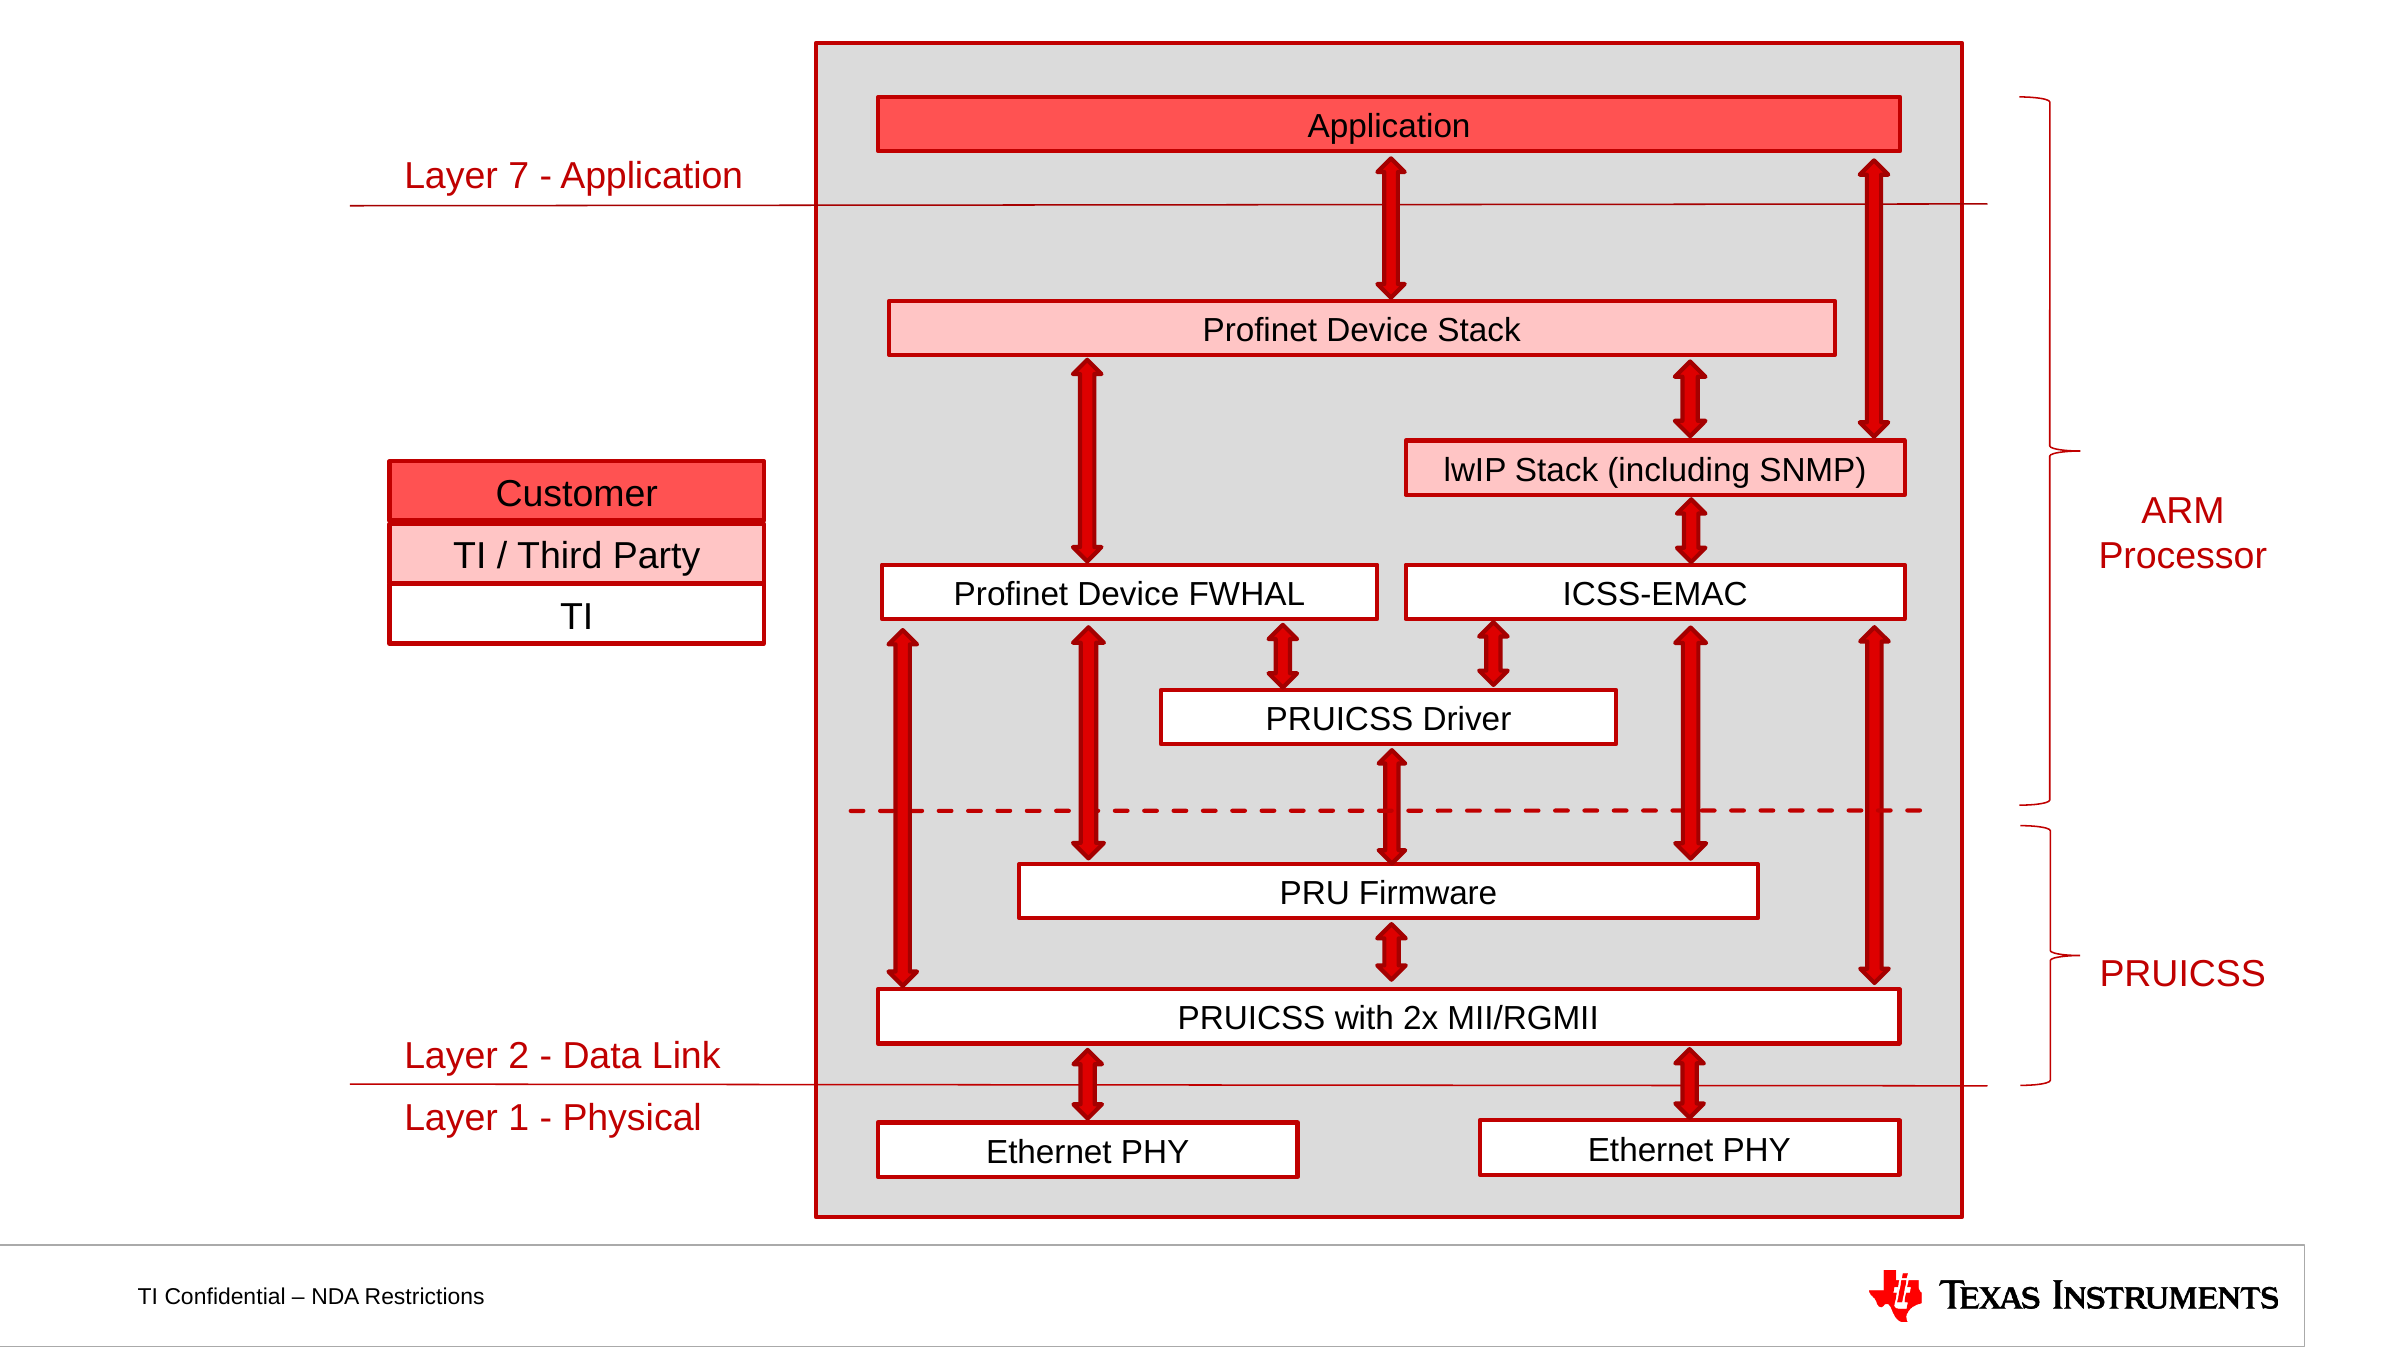

Application

Layer 7 - Application

Profinet Device Stack

lwIP Stack (including SNMP)
Customer
ARM
Processor

TI / Third Party
Profinet Device FWHAL
ICSS-EMAC
TI

PRUICSS Driver

PRU Firmware

PRUICSS
PRUICSS with 2x MII/RGMII
Layer 2 - Data Link

Layer 1 - Physical
Ethernet PHY
Ethernet PHY